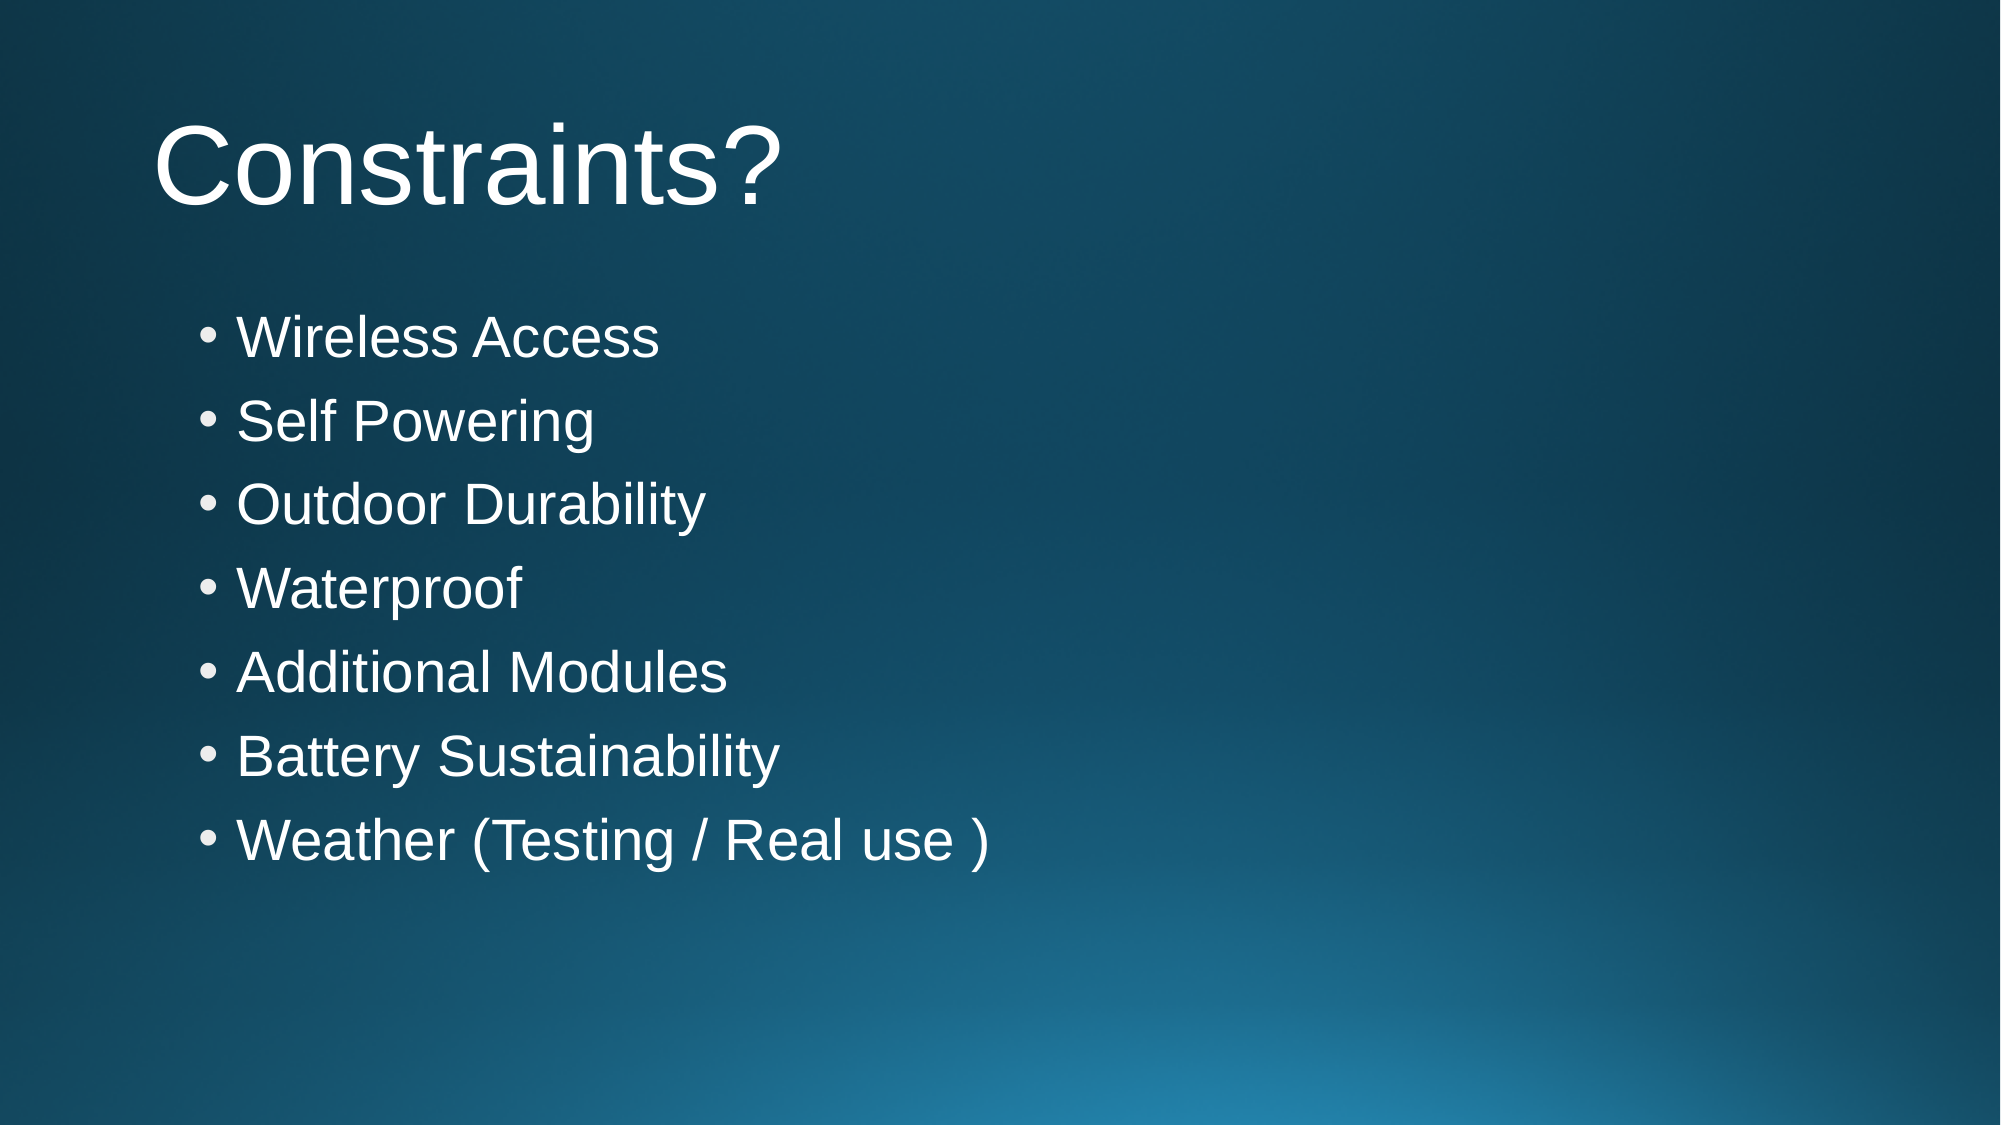

# Constraints?
Wireless Access
Self Powering
Outdoor Durability
Waterproof
Additional Modules
Battery Sustainability
Weather (Testing / Real use )